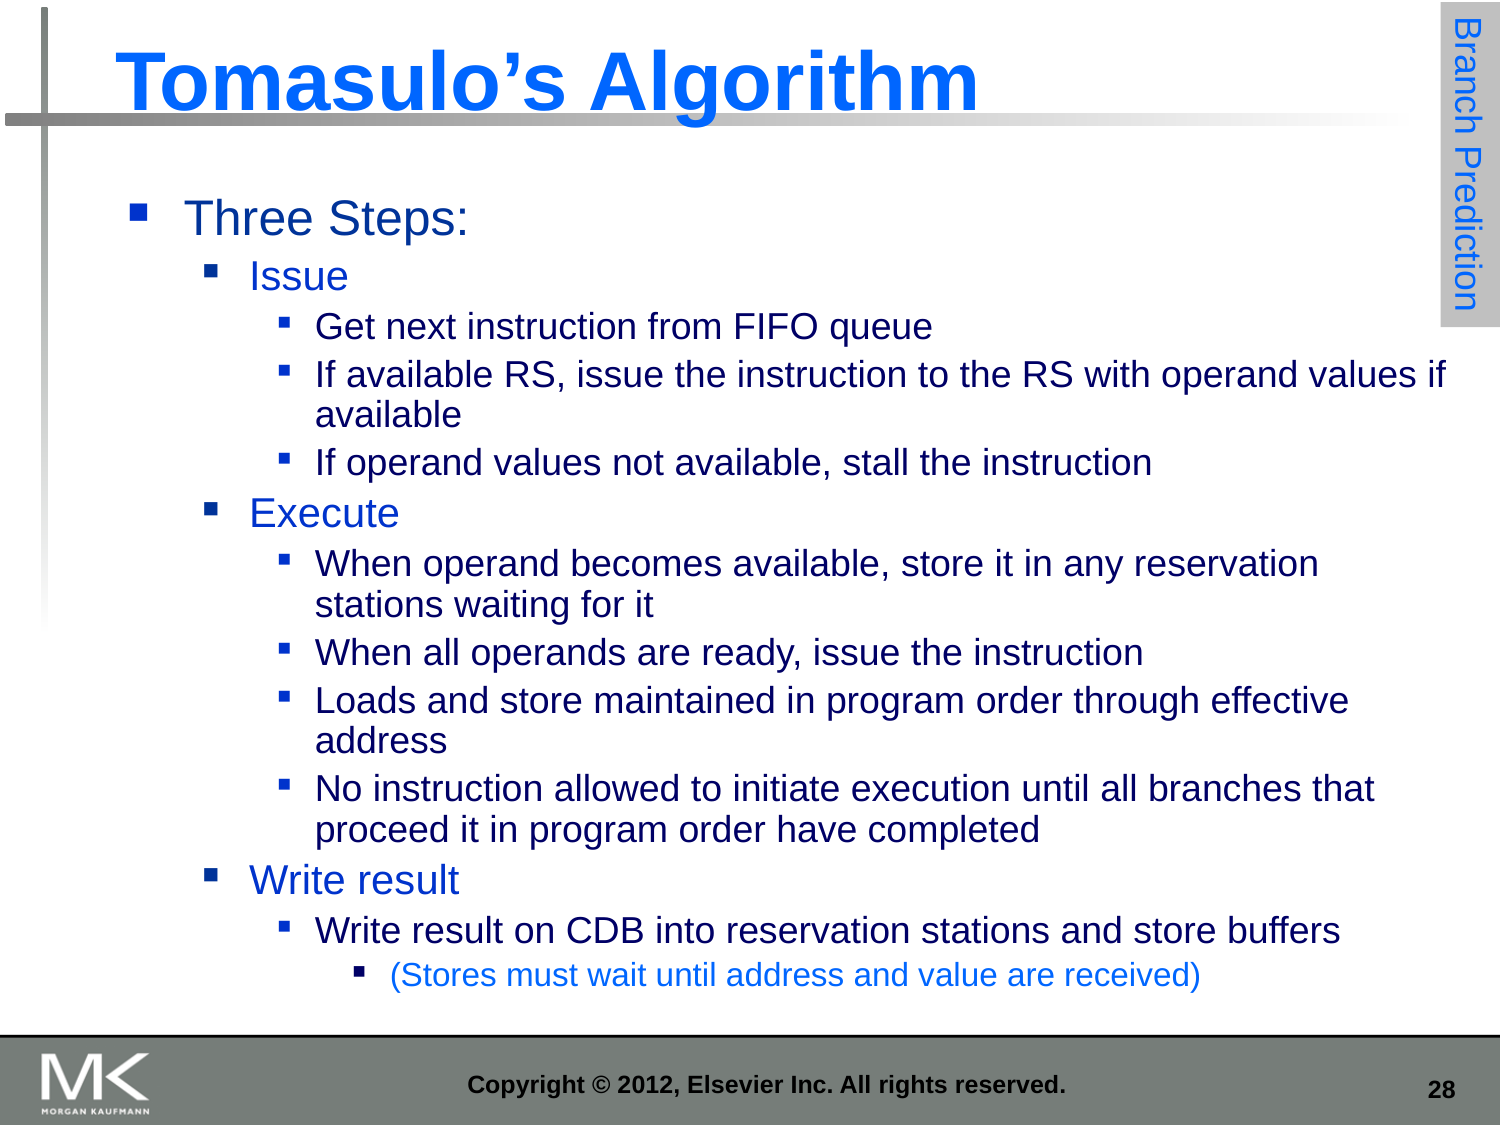

# Tomasulo’s Algorithm
Branch Prediction
Three Steps:
Issue
Get next instruction from FIFO queue
If available RS, issue the instruction to the RS with operand values if available
If operand values not available, stall the instruction
Execute
When operand becomes available, store it in any reservation stations waiting for it
When all operands are ready, issue the instruction
Loads and store maintained in program order through effective address
No instruction allowed to initiate execution until all branches that proceed it in program order have completed
Write result
Write result on CDB into reservation stations and store buffers
(Stores must wait until address and value are received)
Copyright © 2012, Elsevier Inc. All rights reserved.